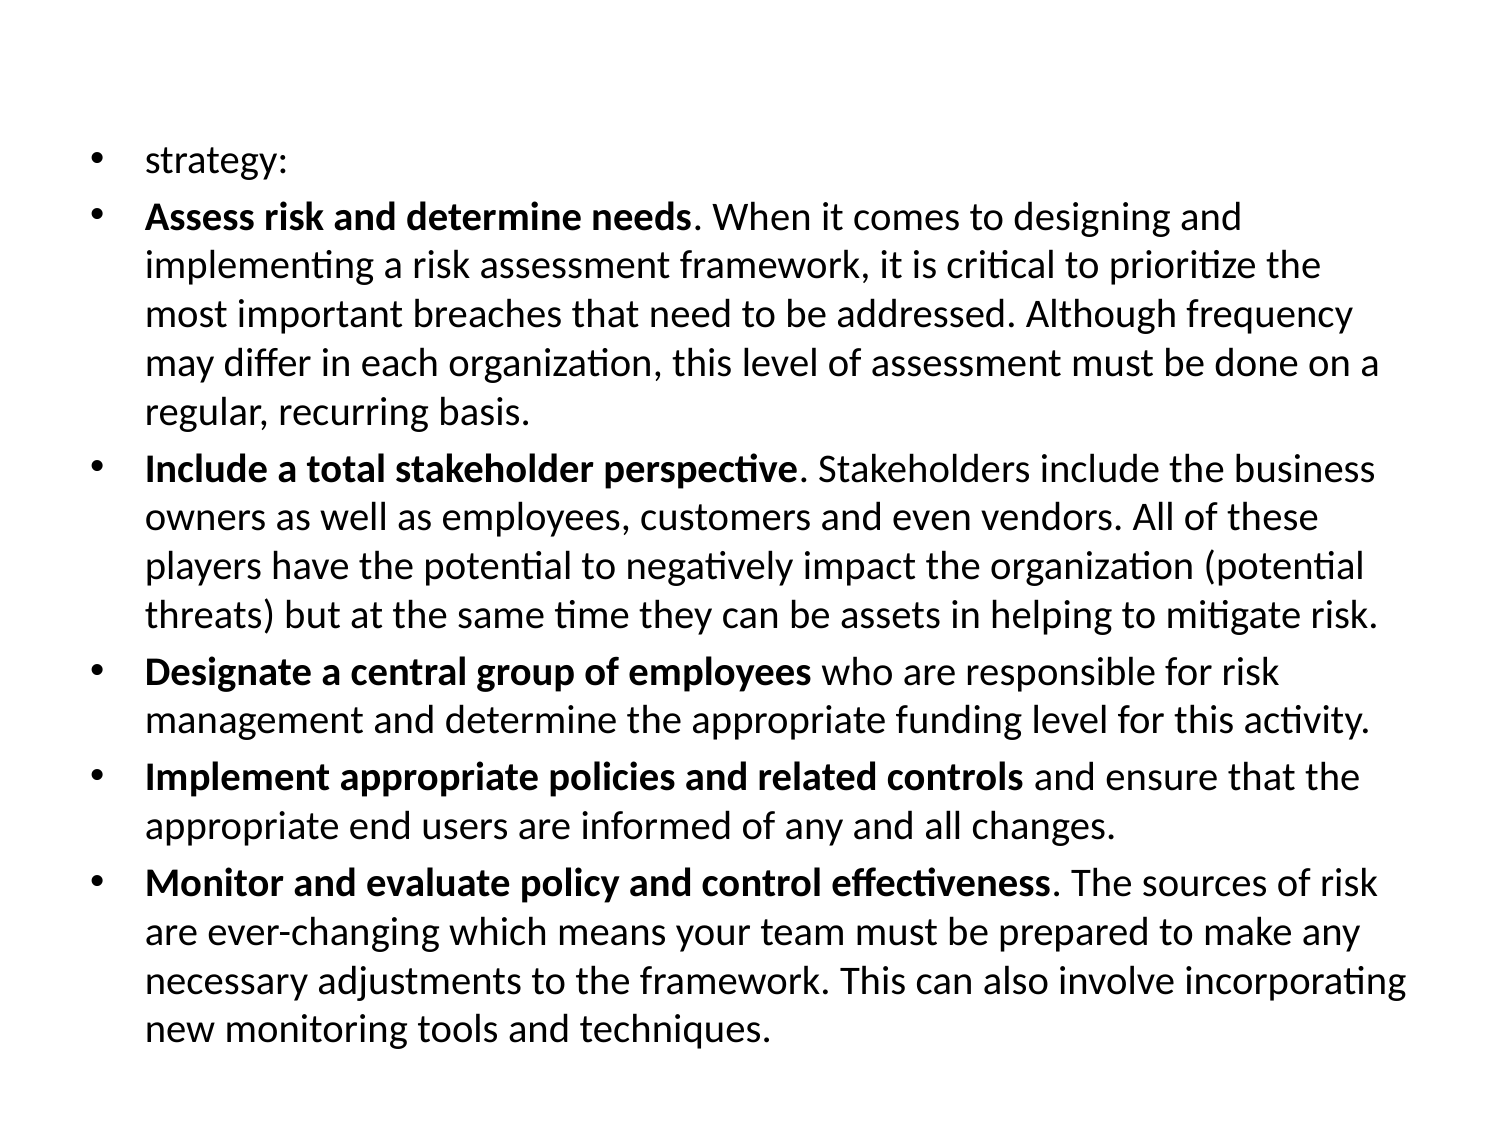

#
strategy:
Assess risk and determine needs. When it comes to designing and implementing a risk assessment framework, it is critical to prioritize the most important breaches that need to be addressed. Although frequency may differ in each organization, this level of assessment must be done on a regular, recurring basis.
Include a total stakeholder perspective. Stakeholders include the business owners as well as employees, customers and even vendors. All of these players have the potential to negatively impact the organization (potential threats) but at the same time they can be assets in helping to mitigate risk.
Designate a central group of employees who are responsible for risk management and determine the appropriate funding level for this activity.
Implement appropriate policies and related controls and ensure that the appropriate end users are informed of any and all changes.
Monitor and evaluate policy and control effectiveness. The sources of risk are ever-changing which means your team must be prepared to make any necessary adjustments to the framework. This can also involve incorporating new monitoring tools and techniques.